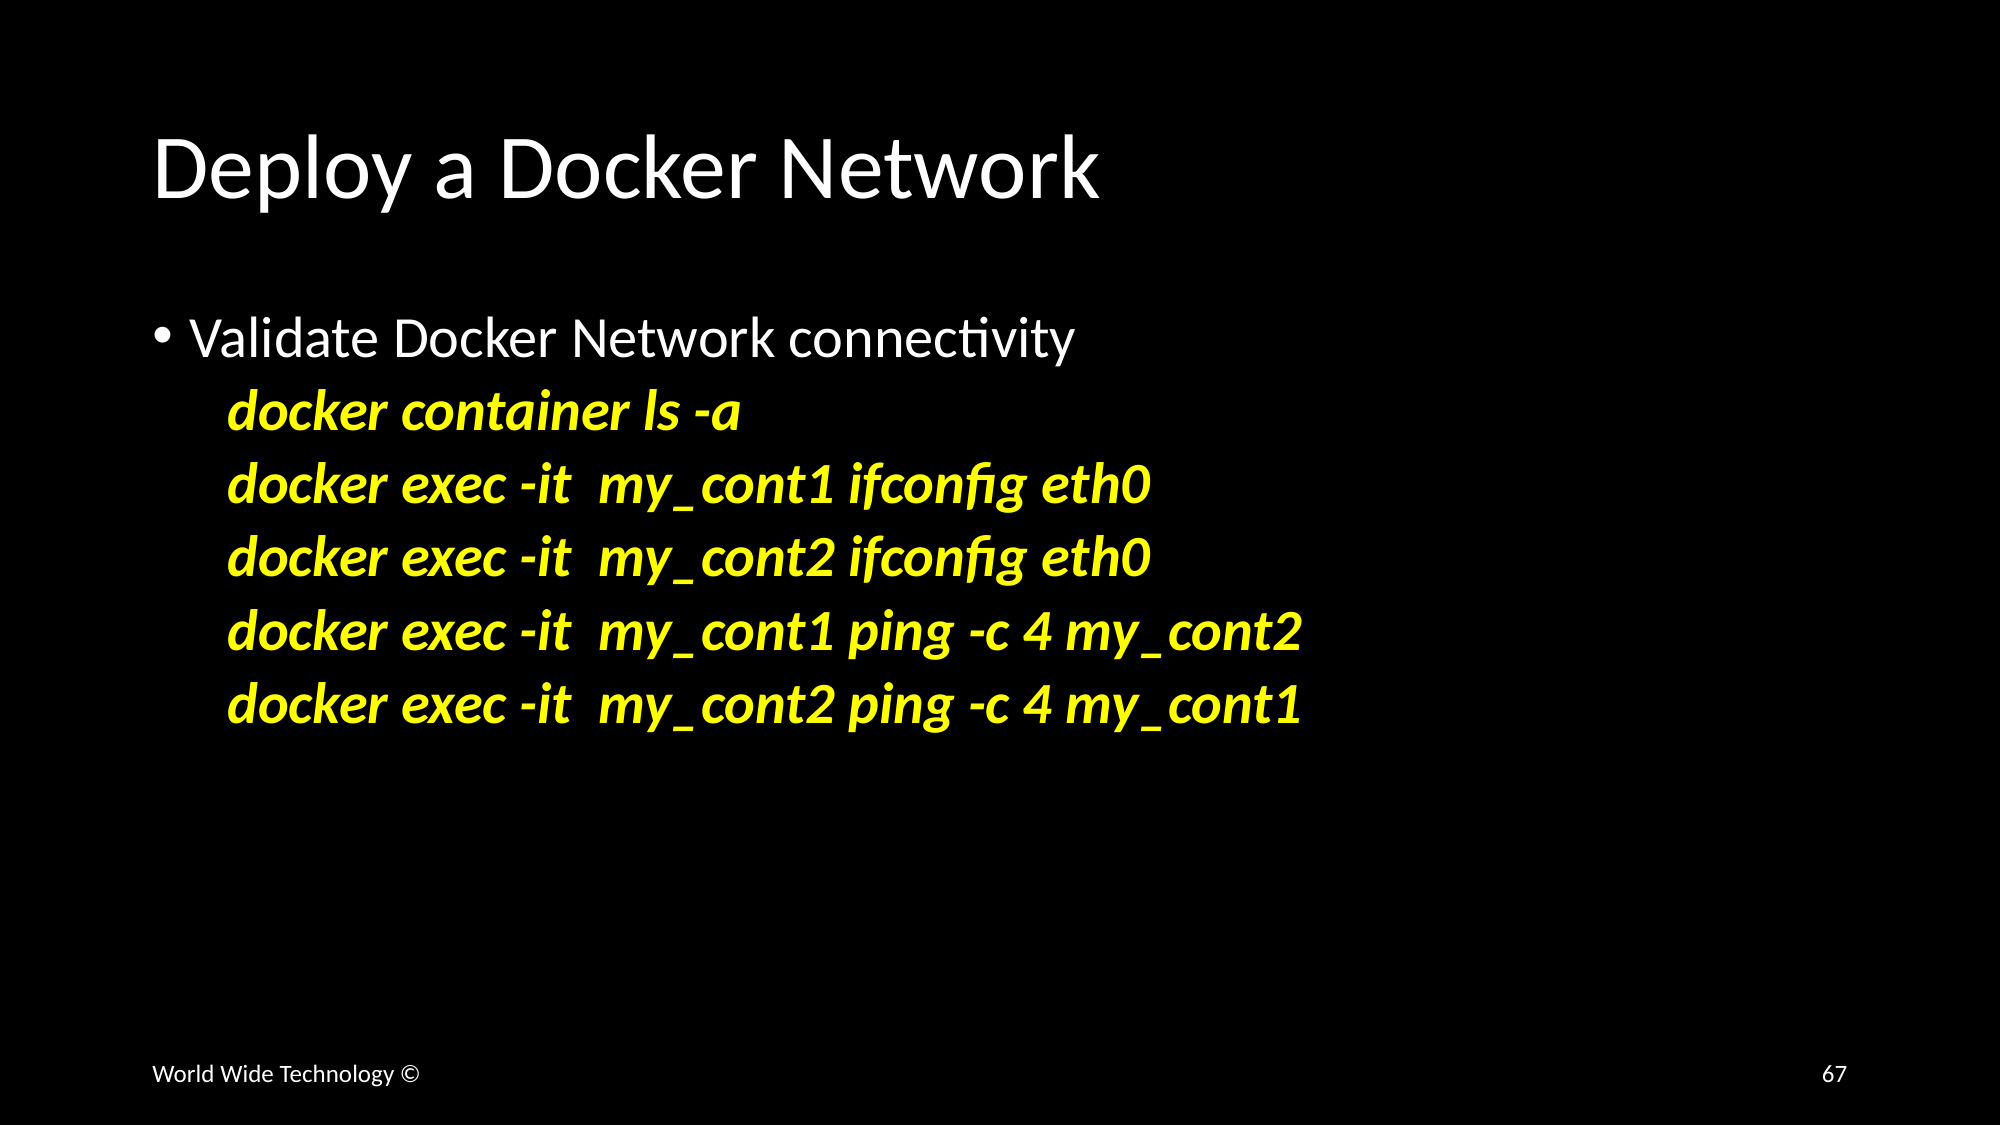

# Deploy a Docker Network
Validate Docker Network connectivity
docker container ls -a
docker exec -it  my_cont1 ifconfig eth0
docker exec -it  my_cont2 ifconfig eth0
docker exec -it  my_cont1 ping -c 4 my_cont2
docker exec -it  my_cont2 ping -c 4 my_cont1
World Wide Technology ©
67